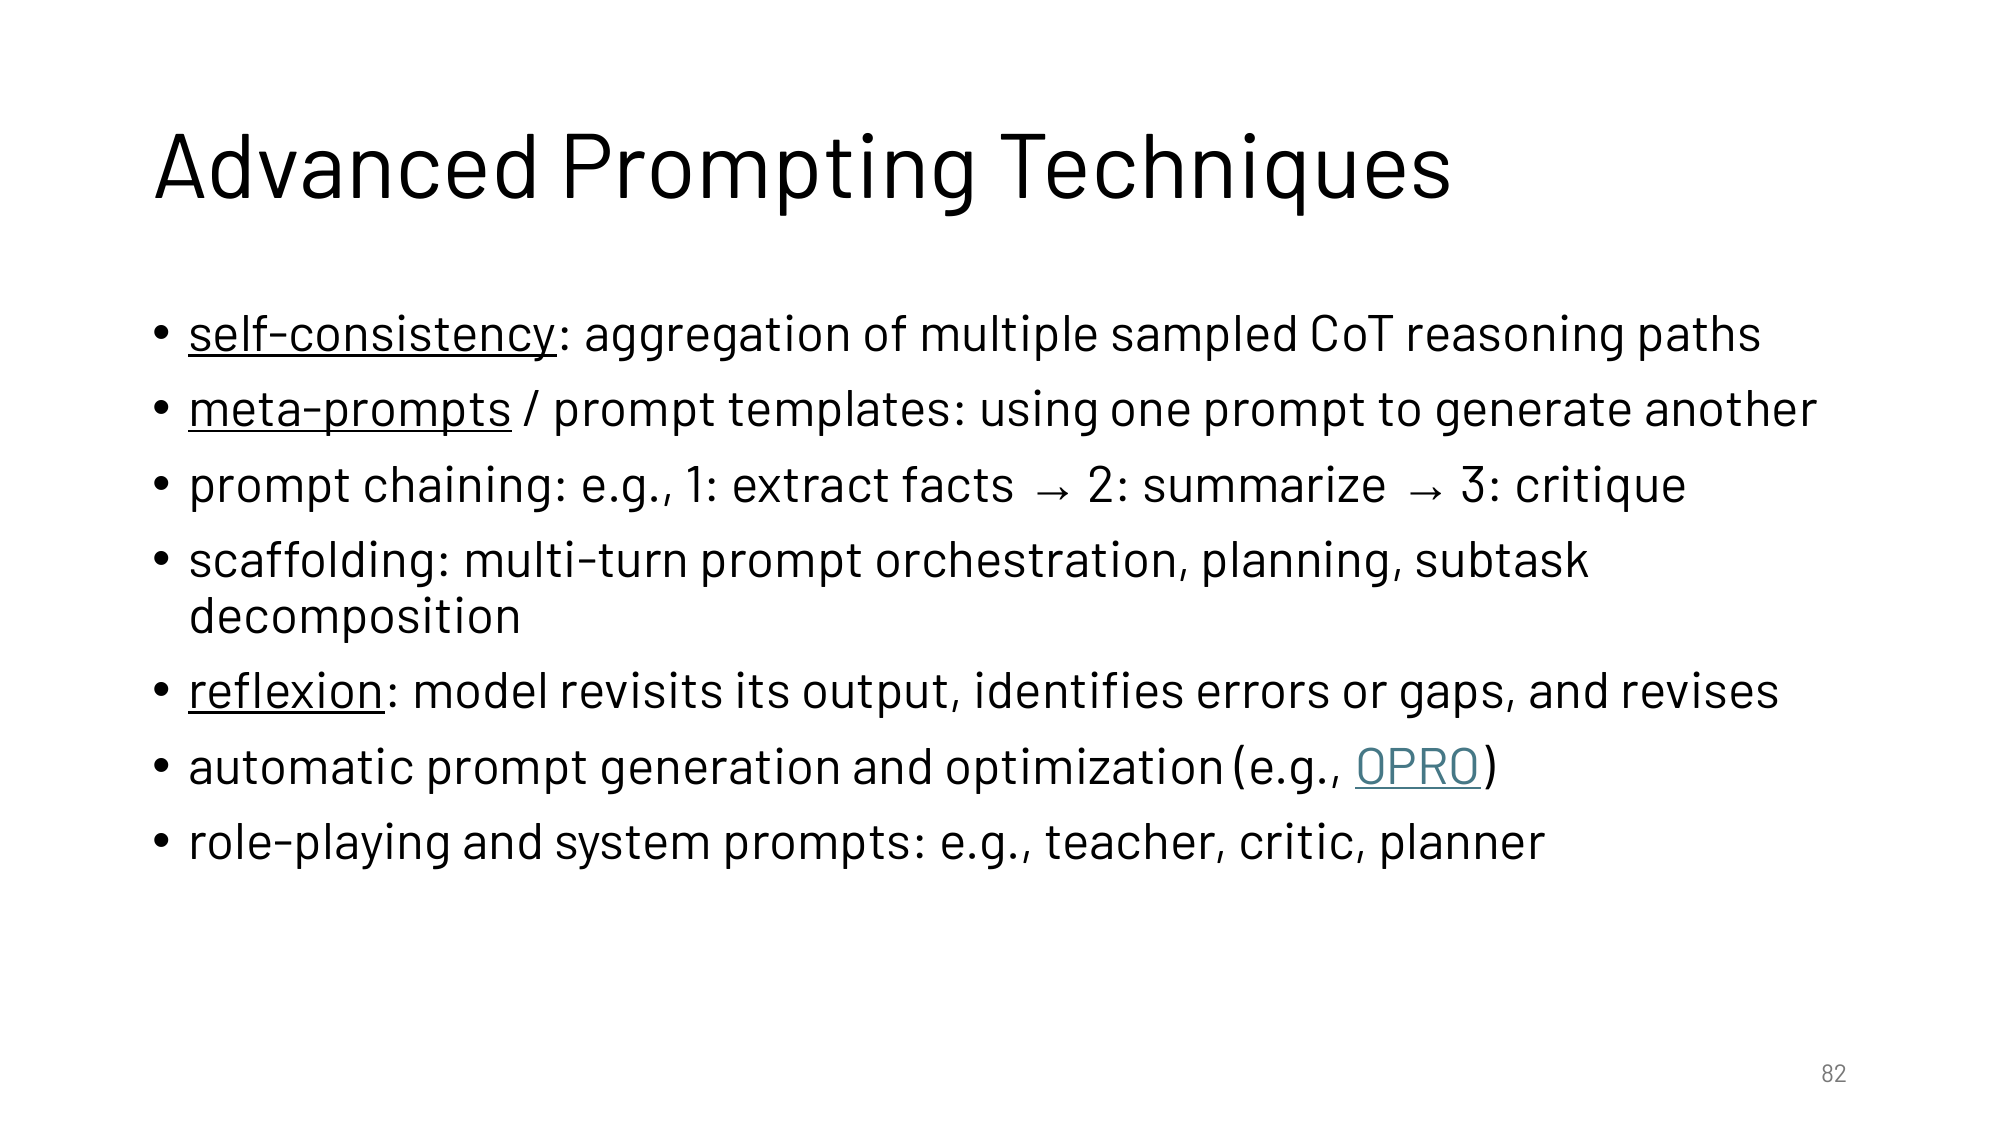

# Advanced Prompting Techniques
self-consistency: aggregation of multiple sampled CoT reasoning paths
meta-prompts / prompt templates: using one prompt to generate another
prompt chaining: e.g., 1: extract facts → 2: summarize → 3: critique
scaffolding: multi-turn prompt orchestration, planning, subtask decomposition
reflexion: model revisits its output, identifies errors or gaps, and revises
automatic prompt generation and optimization (e.g., OPRO)
role-playing and system prompts: e.g., teacher, critic, planner
82